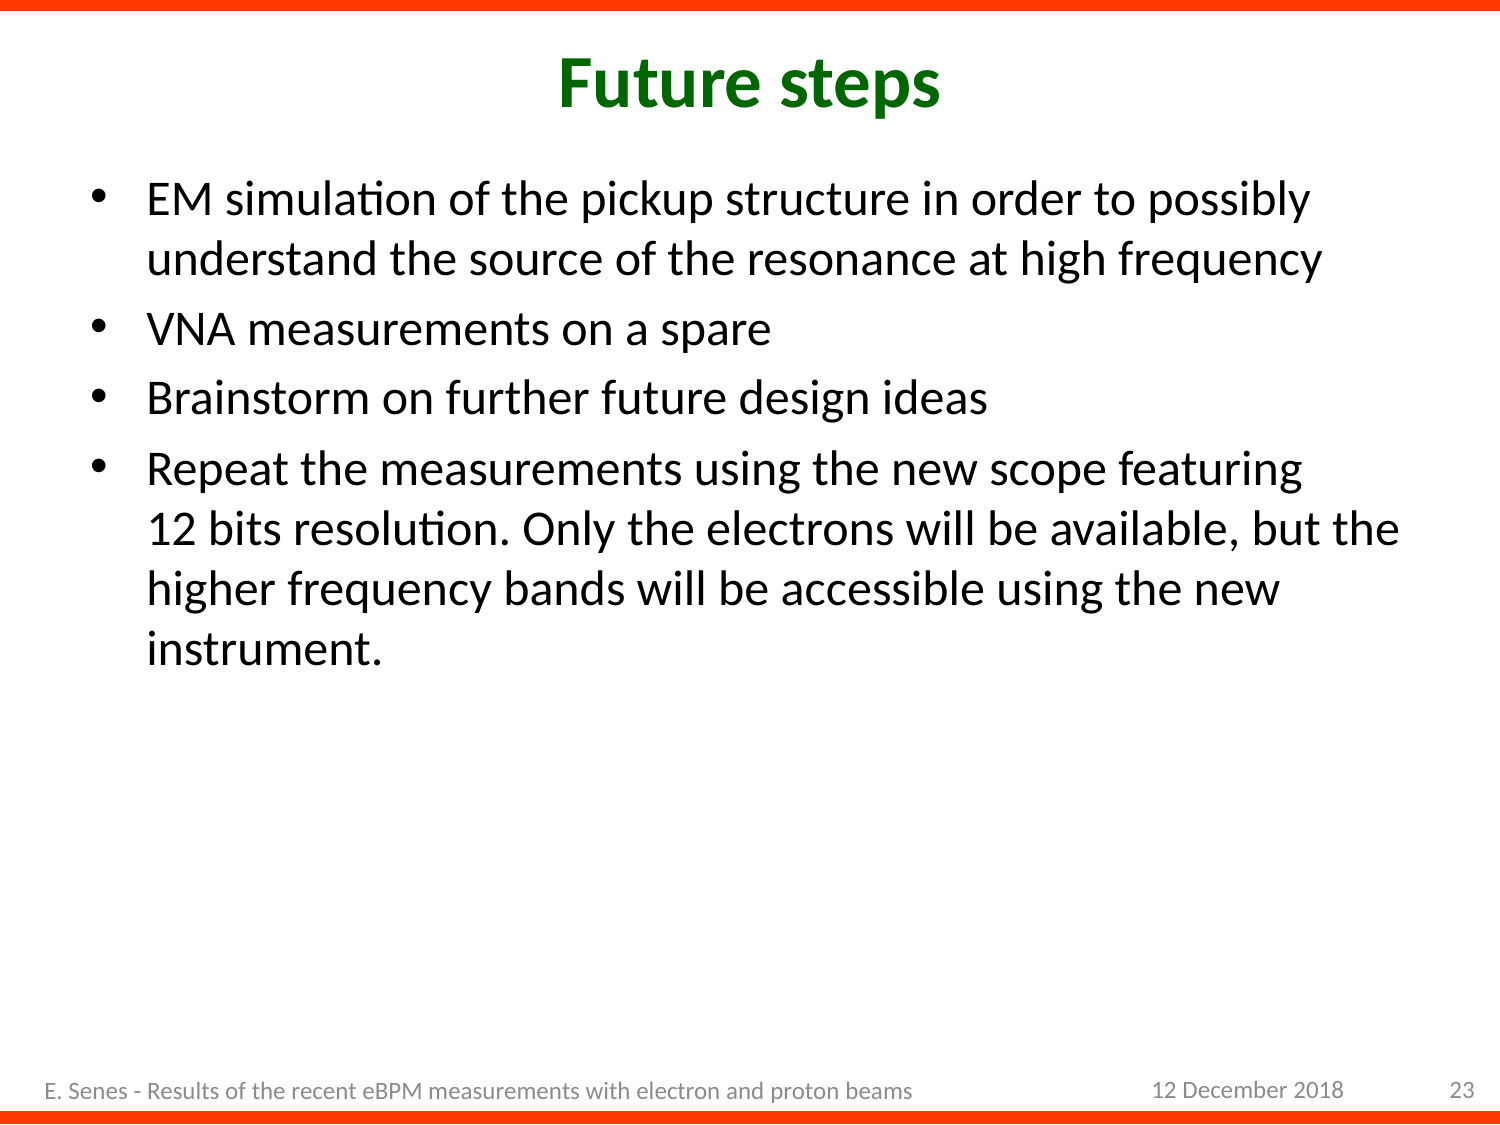

# Future steps
EM simulation of the pickup structure in order to possibly understand the source of the resonance at high frequency
VNA measurements on a spare
Brainstorm on further future design ideas
Repeat the measurements using the new scope featuring
12 bits resolution. Only the electrons will be available, but the higher frequency bands will be accessible using the new instrument.
12 December 2018
23
E. Senes - Results of the recent eBPM measurements with electron and proton beams